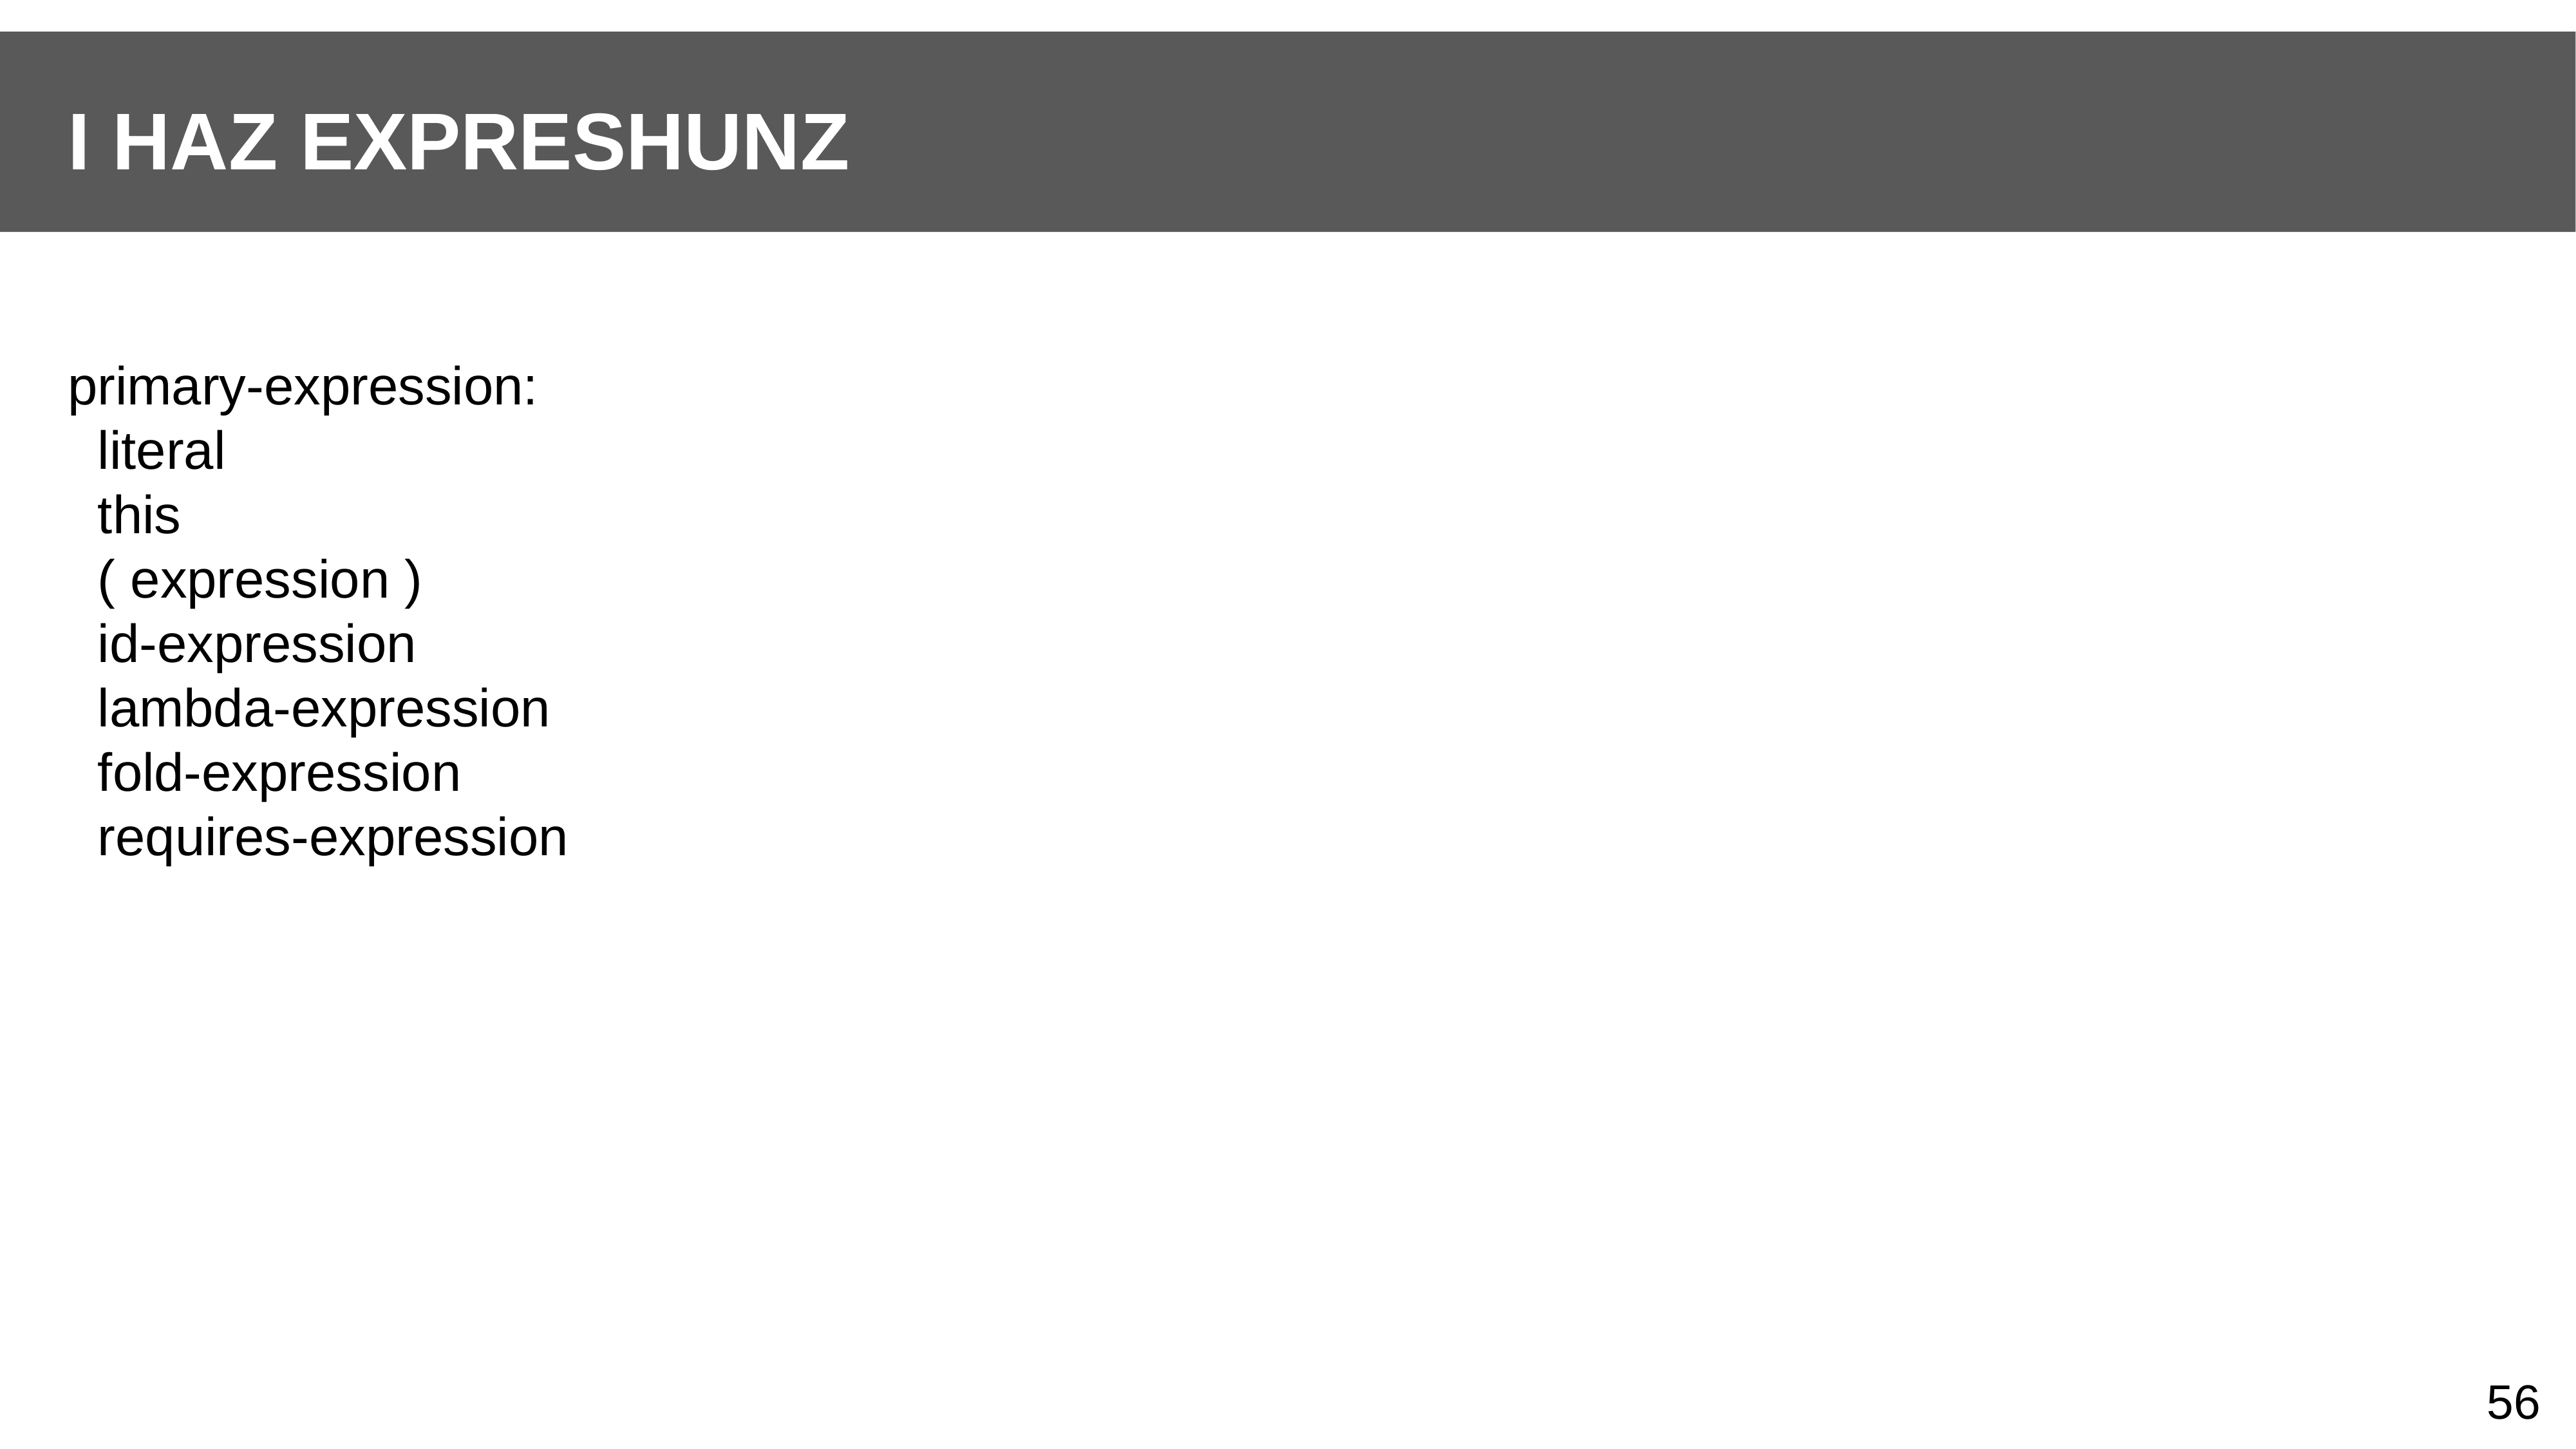

# I HAZ EXPRESHUNZ
primary-expression:
  literal
  this
  ( expression )
  id-expression
  lambda-expression
  fold-expression
  requires-expression